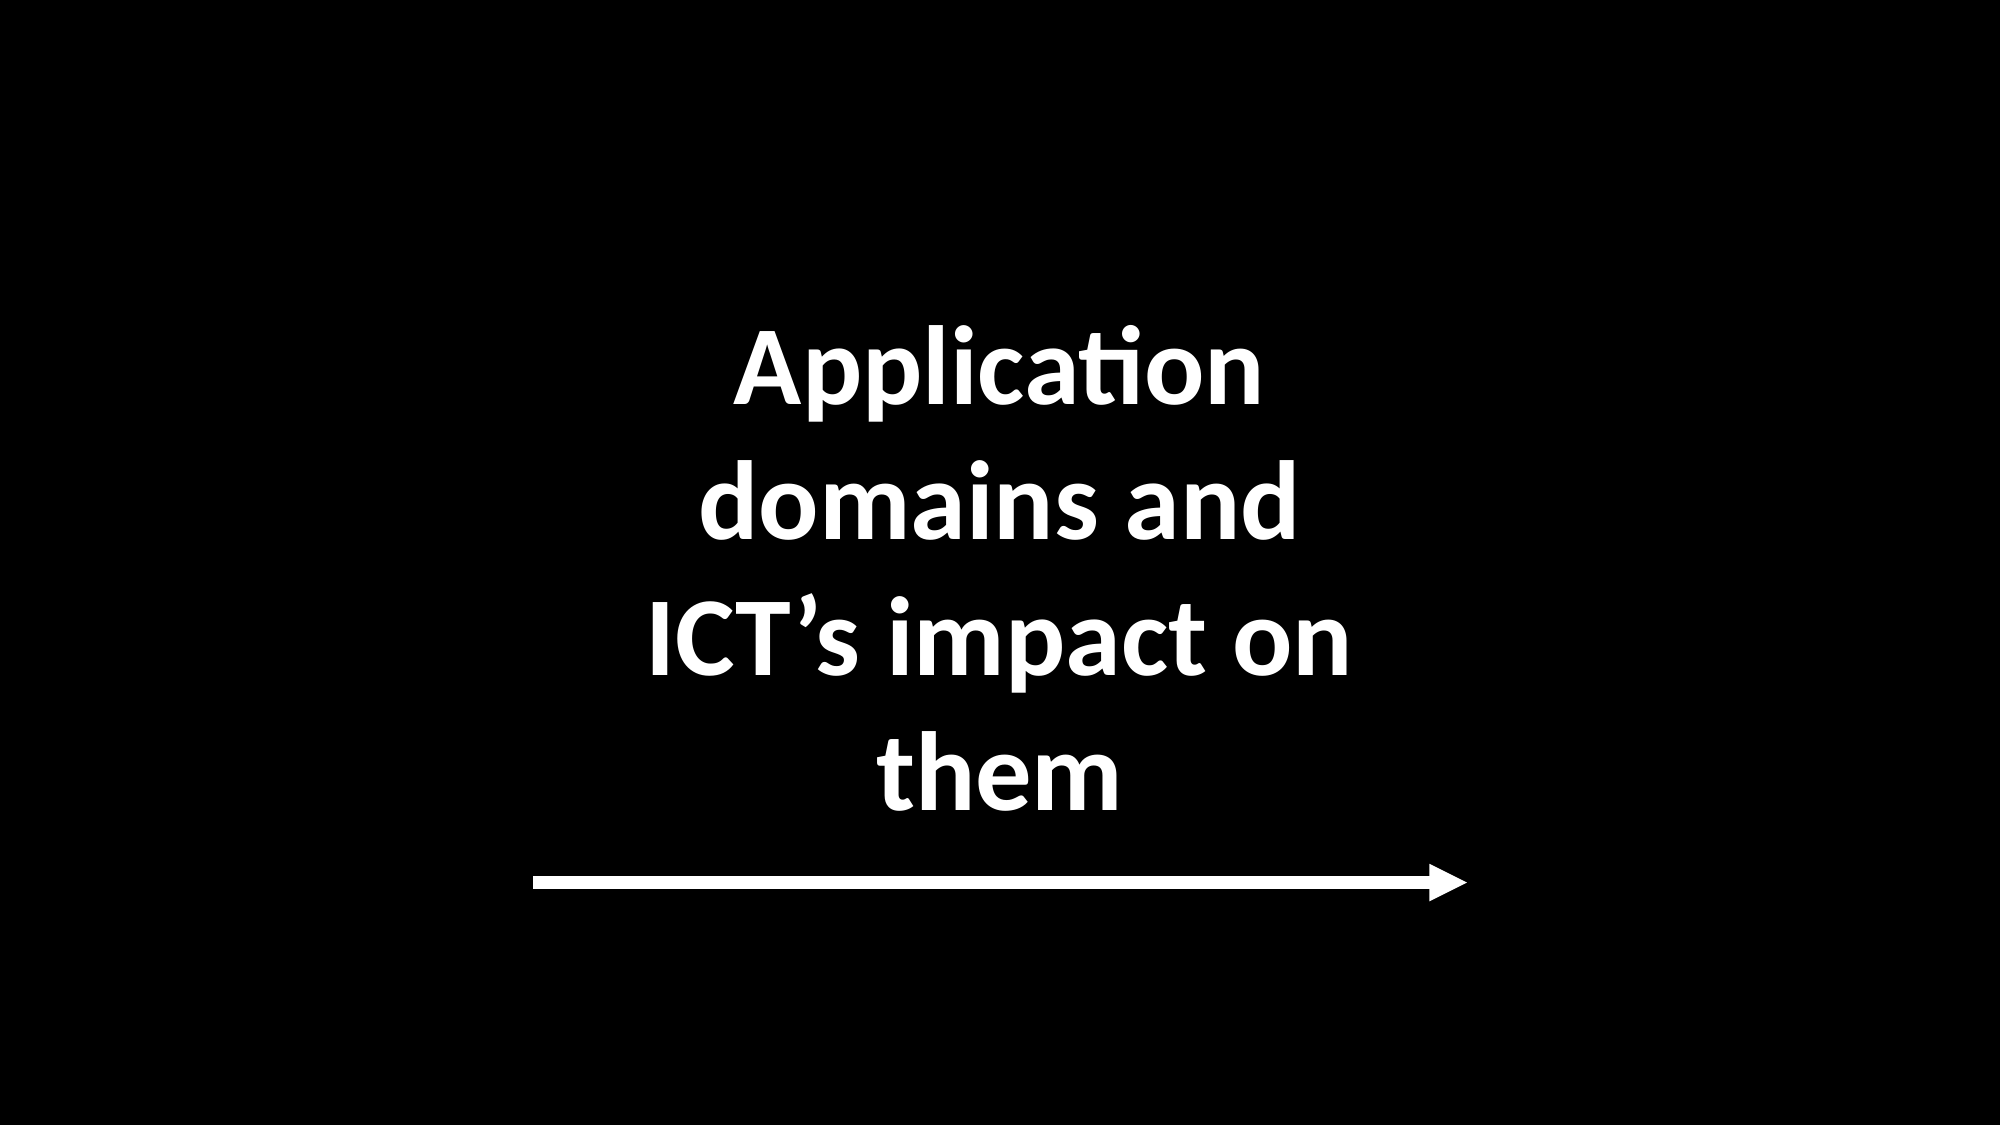

Application domains and ICT’s impact on them